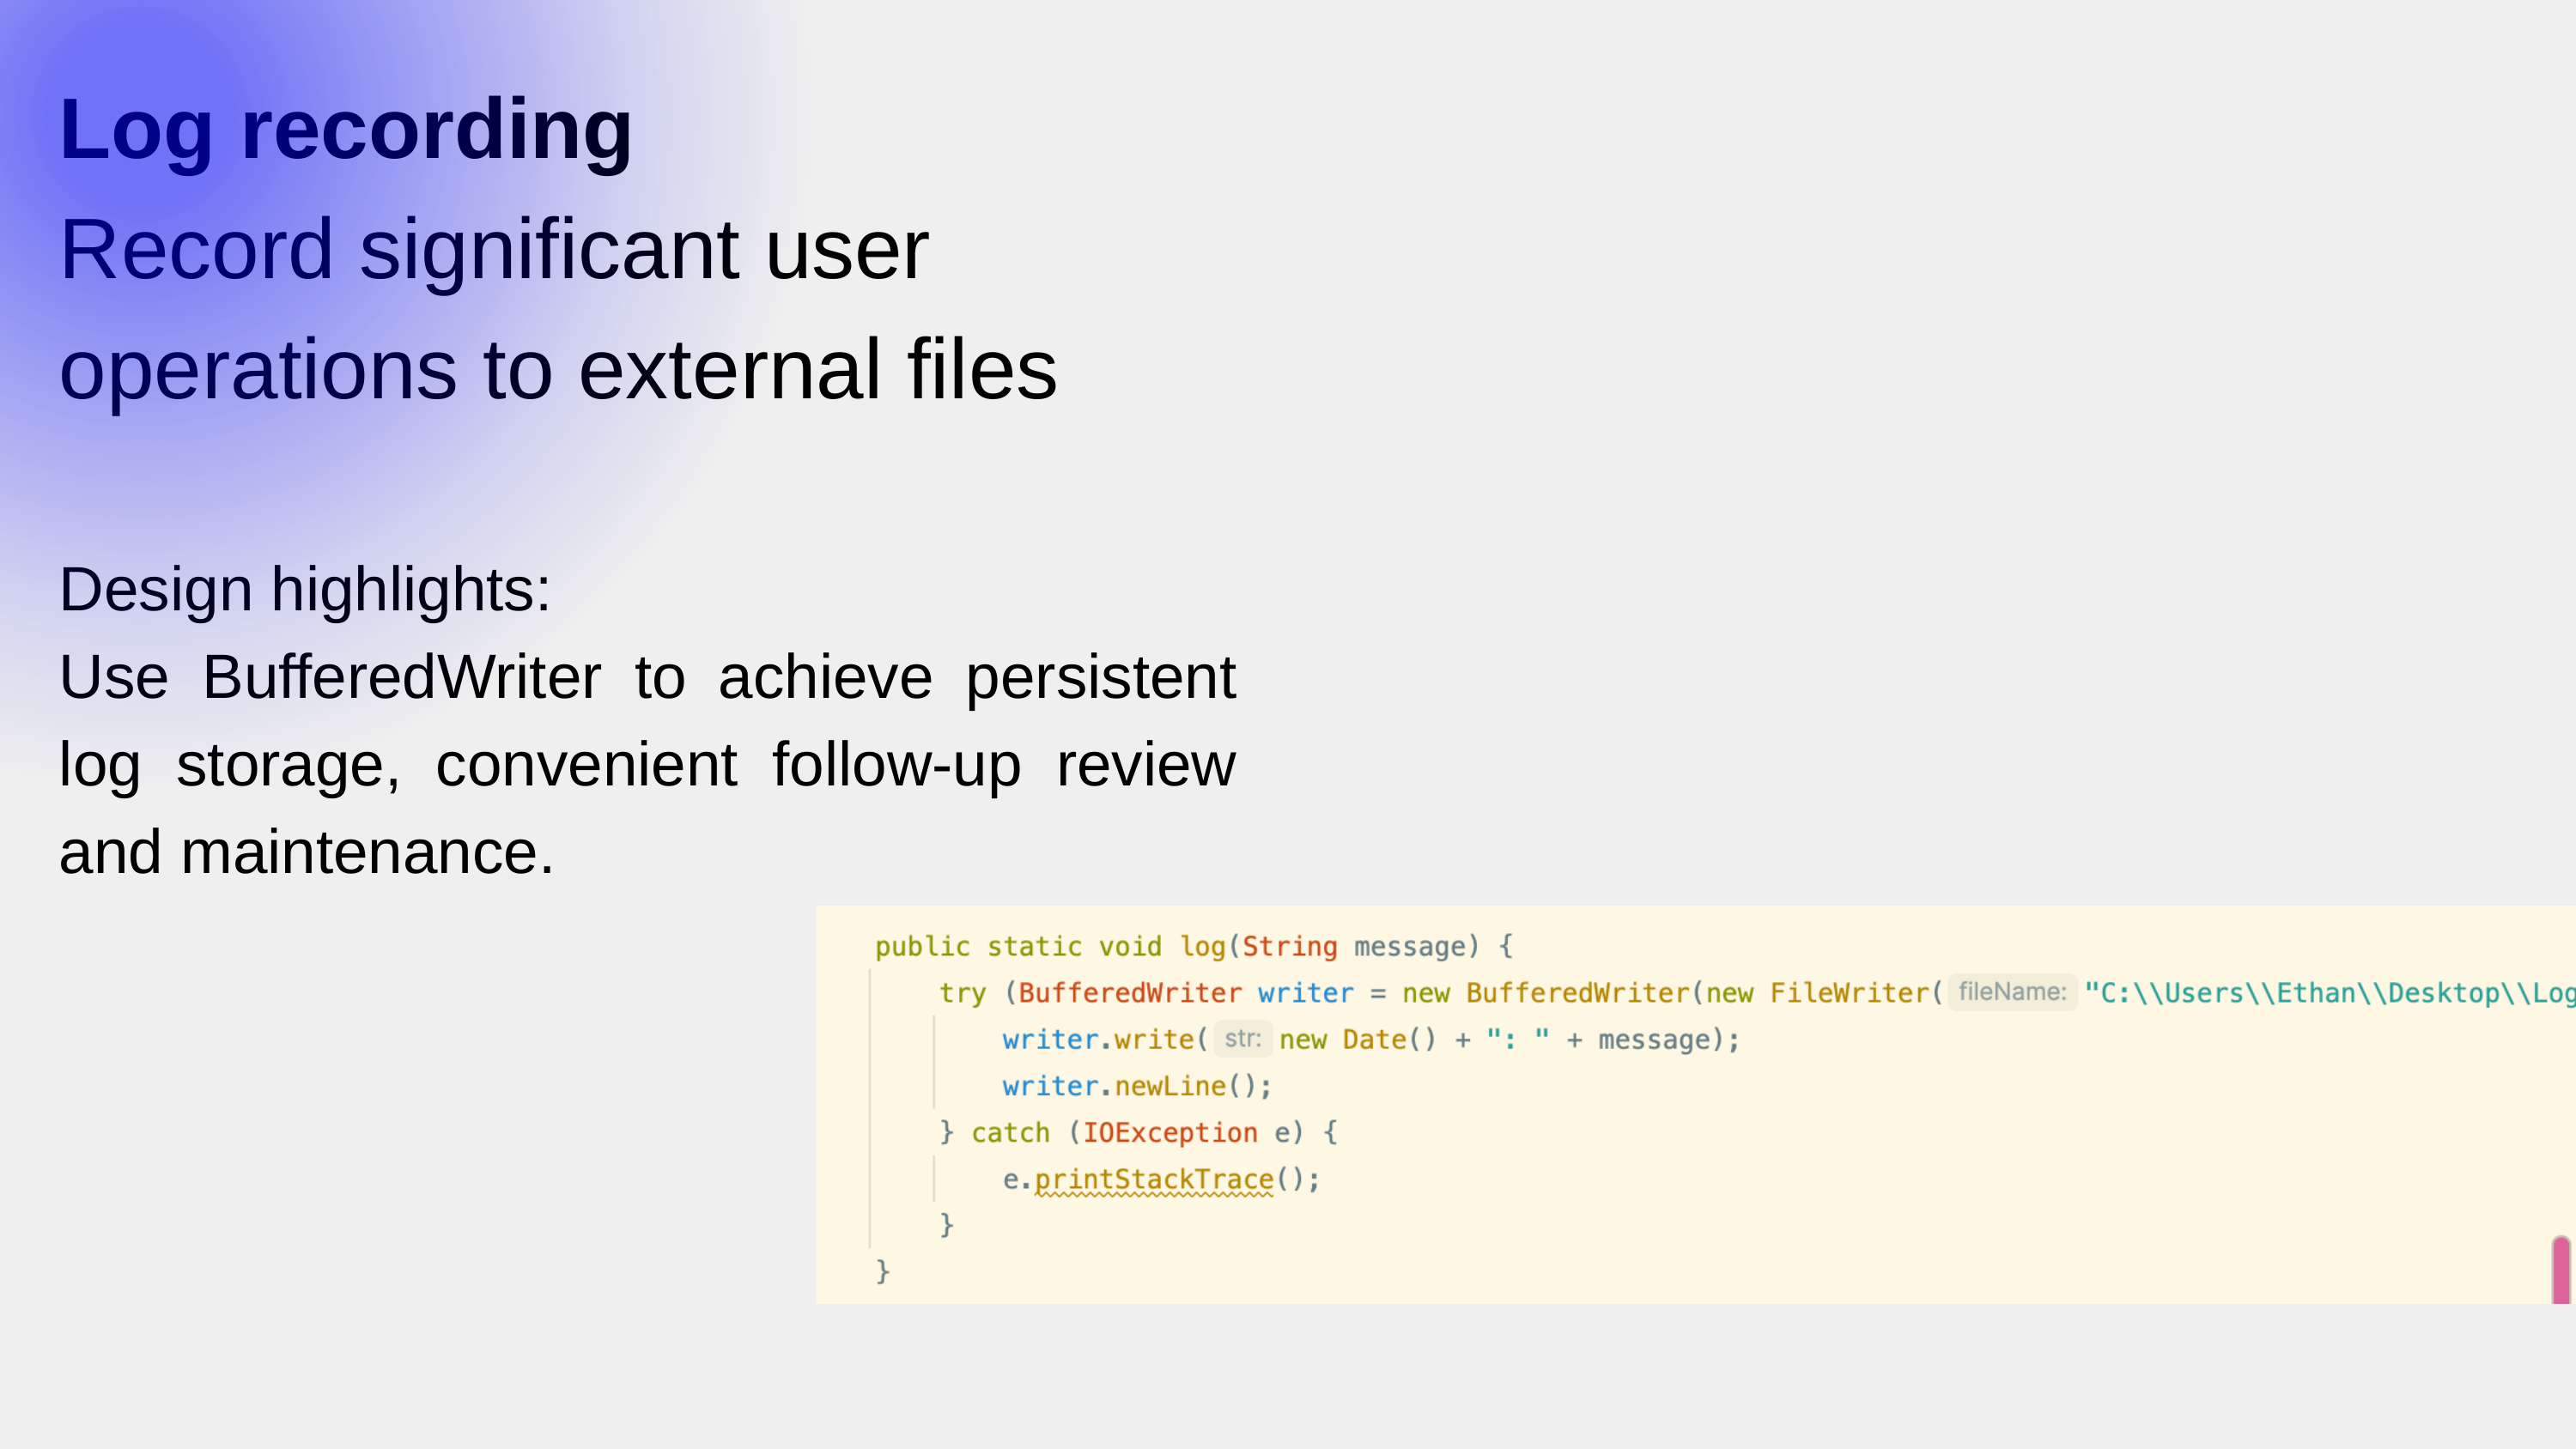

Log recording
Record significant user operations to external files

Design highlights:
Use BufferedWriter to achieve persistent log storage, convenient follow-up review and maintenance.